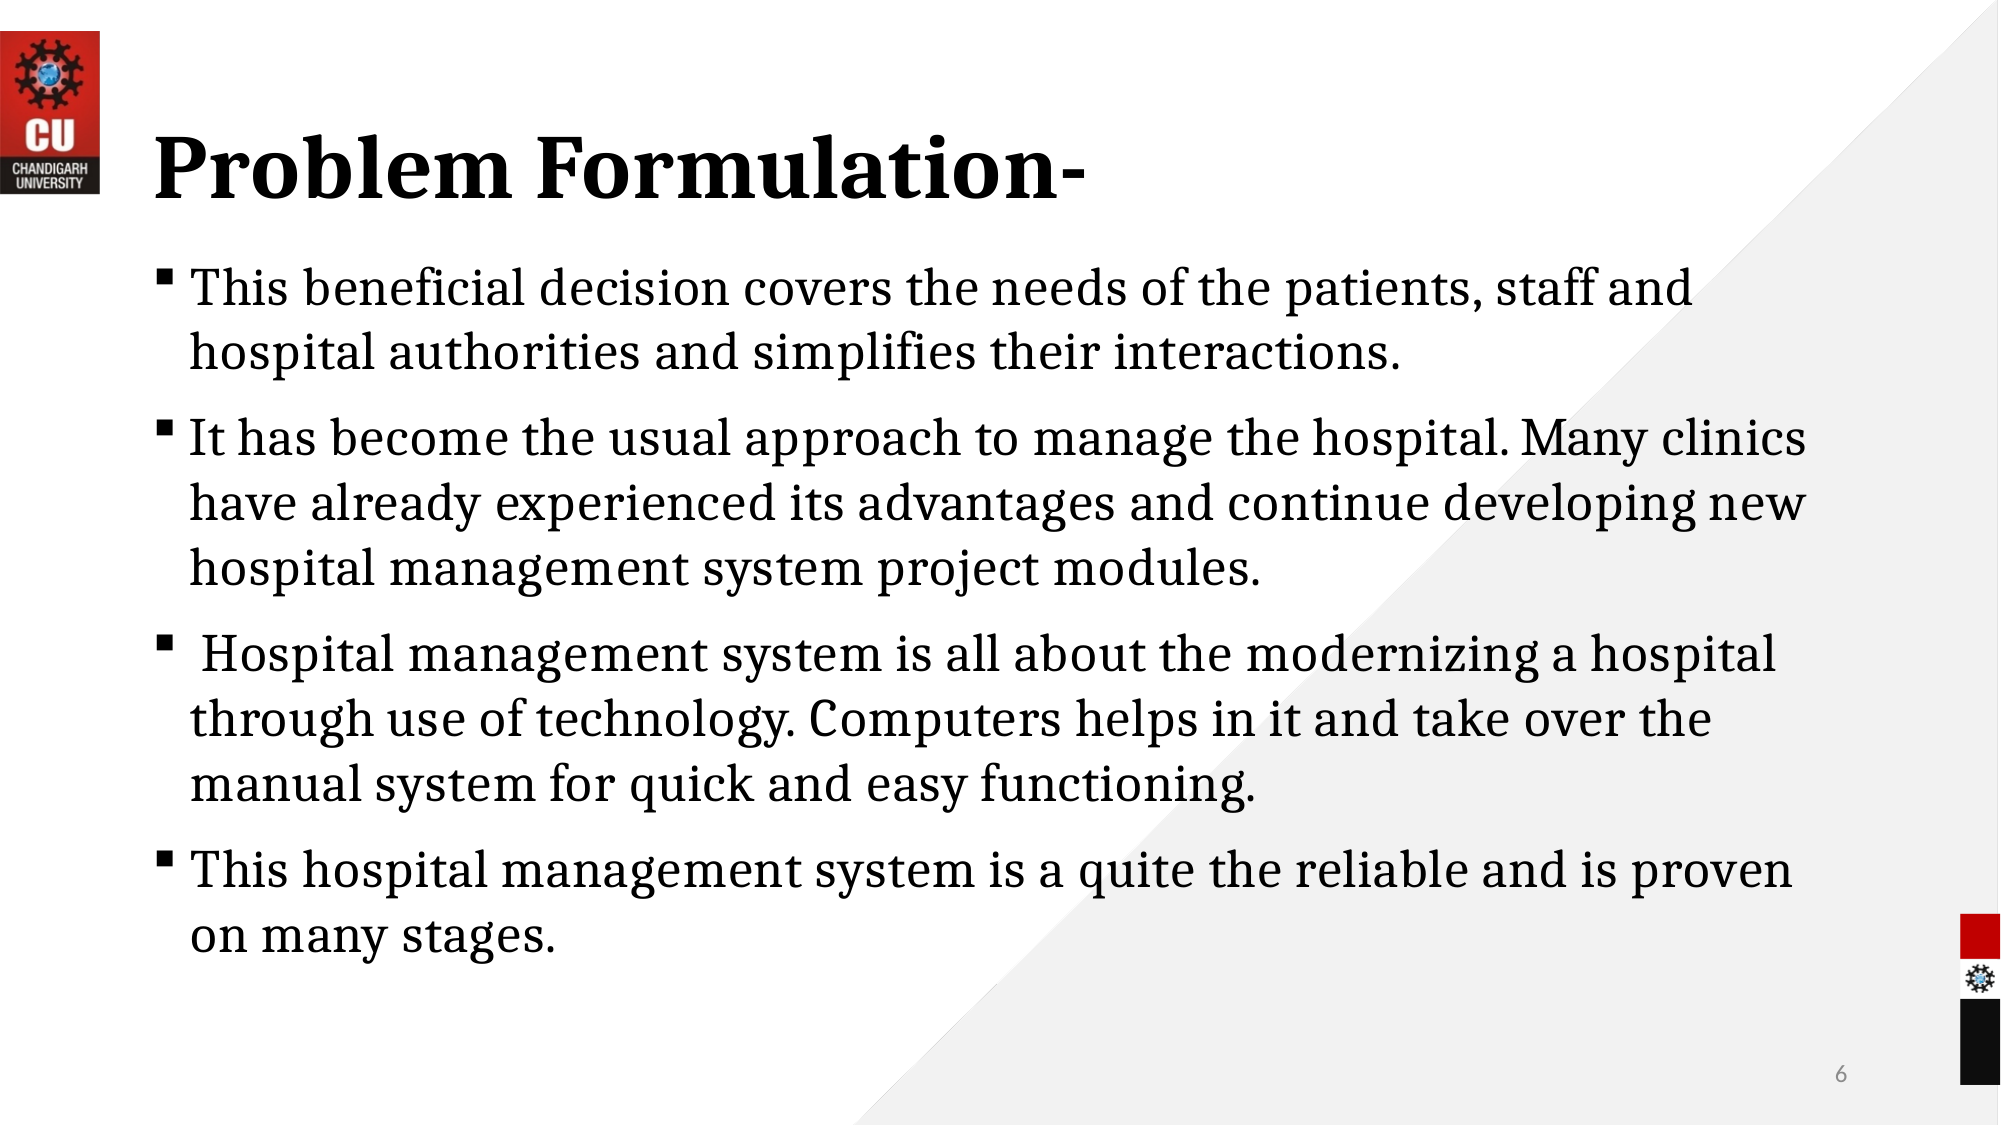

# Problem Formulation-
This beneficial decision covers the needs of the patients, staff and hospital authorities and simplifies their interactions.
It has become the usual approach to manage the hospital. Many clinics have already experienced its advantages and continue developing new hospital management system project modules.
 Hospital management system is all about the modernizing a hospital through use of technology. Computers helps in it and take over the manual system for quick and easy functioning.
This hospital management system is a quite the reliable and is proven on many stages.
6